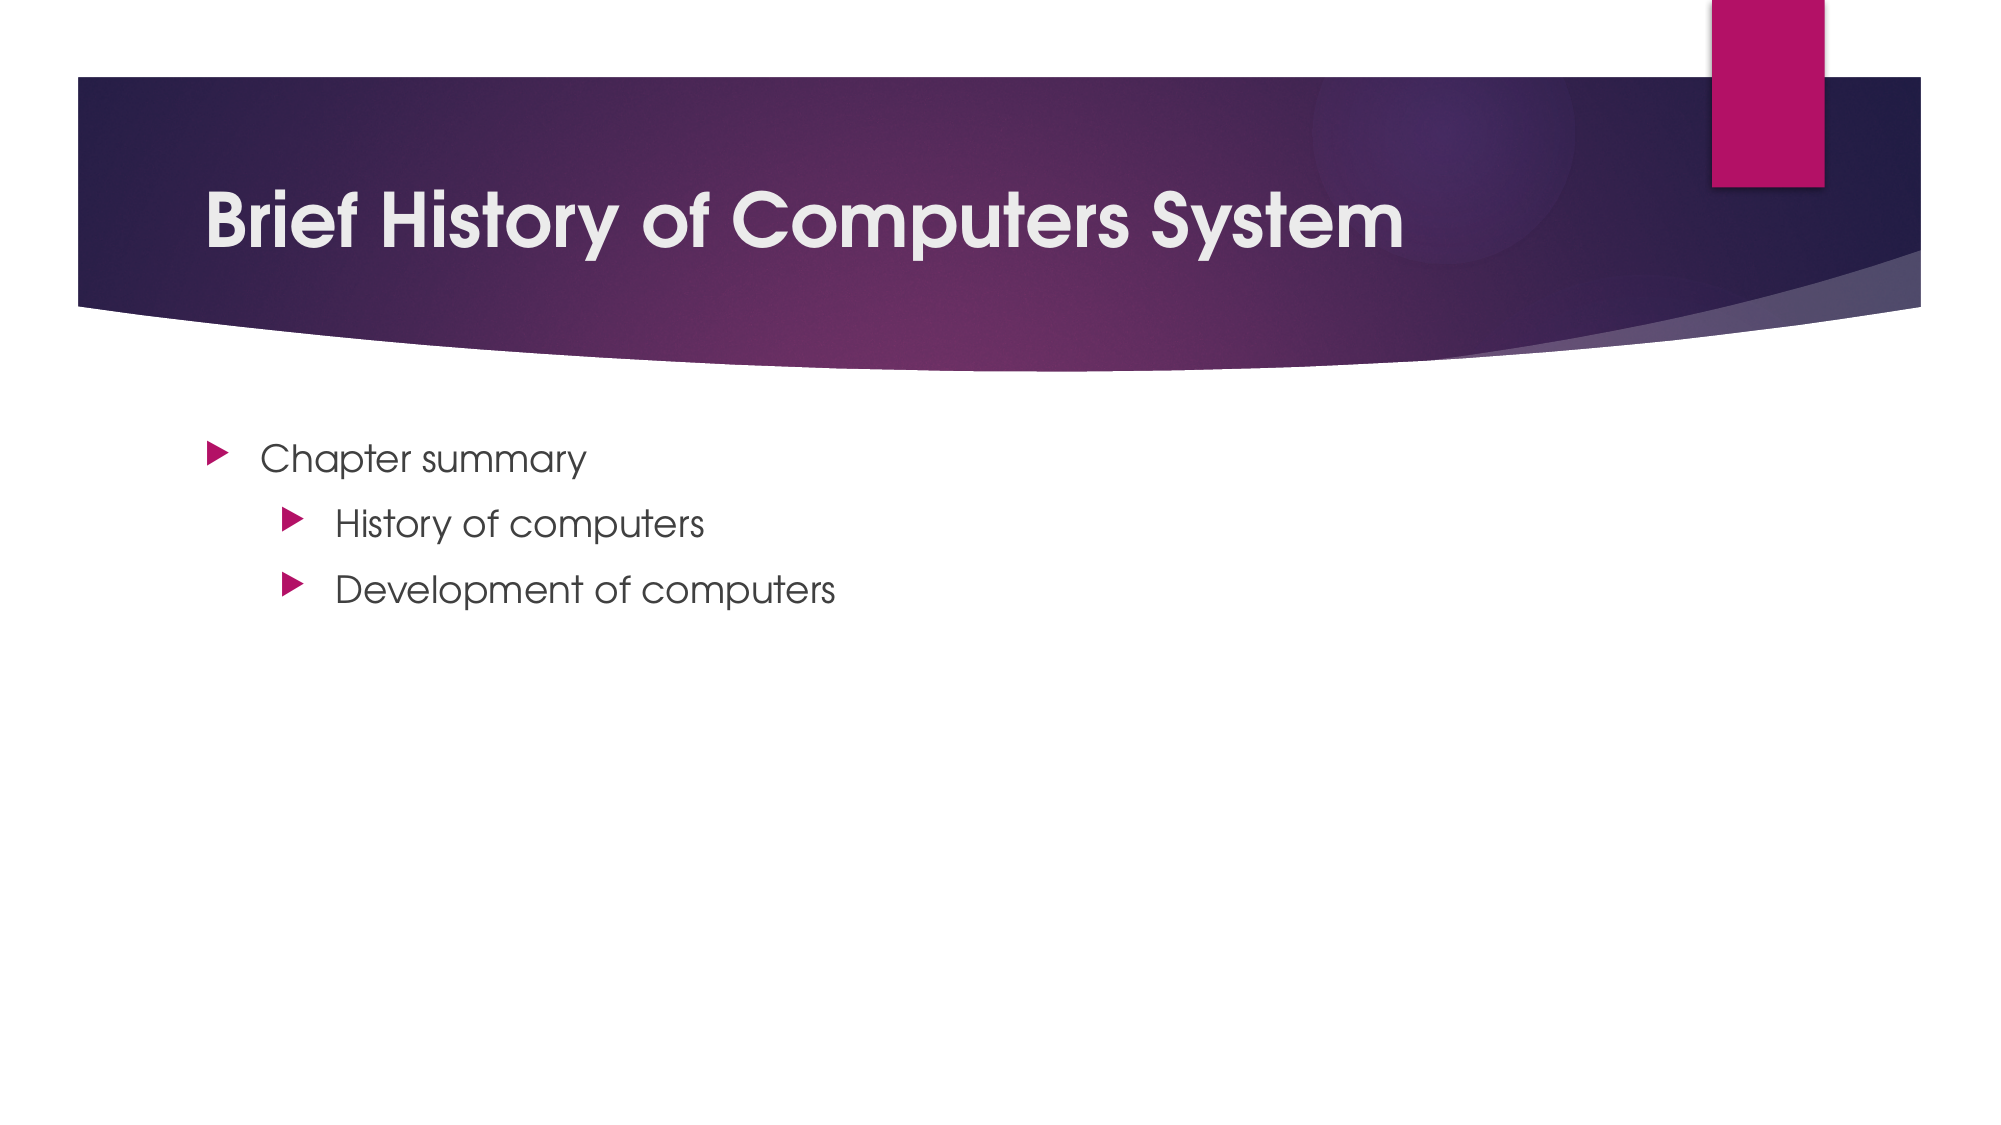

# Brief History of Computers System
Chapter summary
History of computers
Development of computers